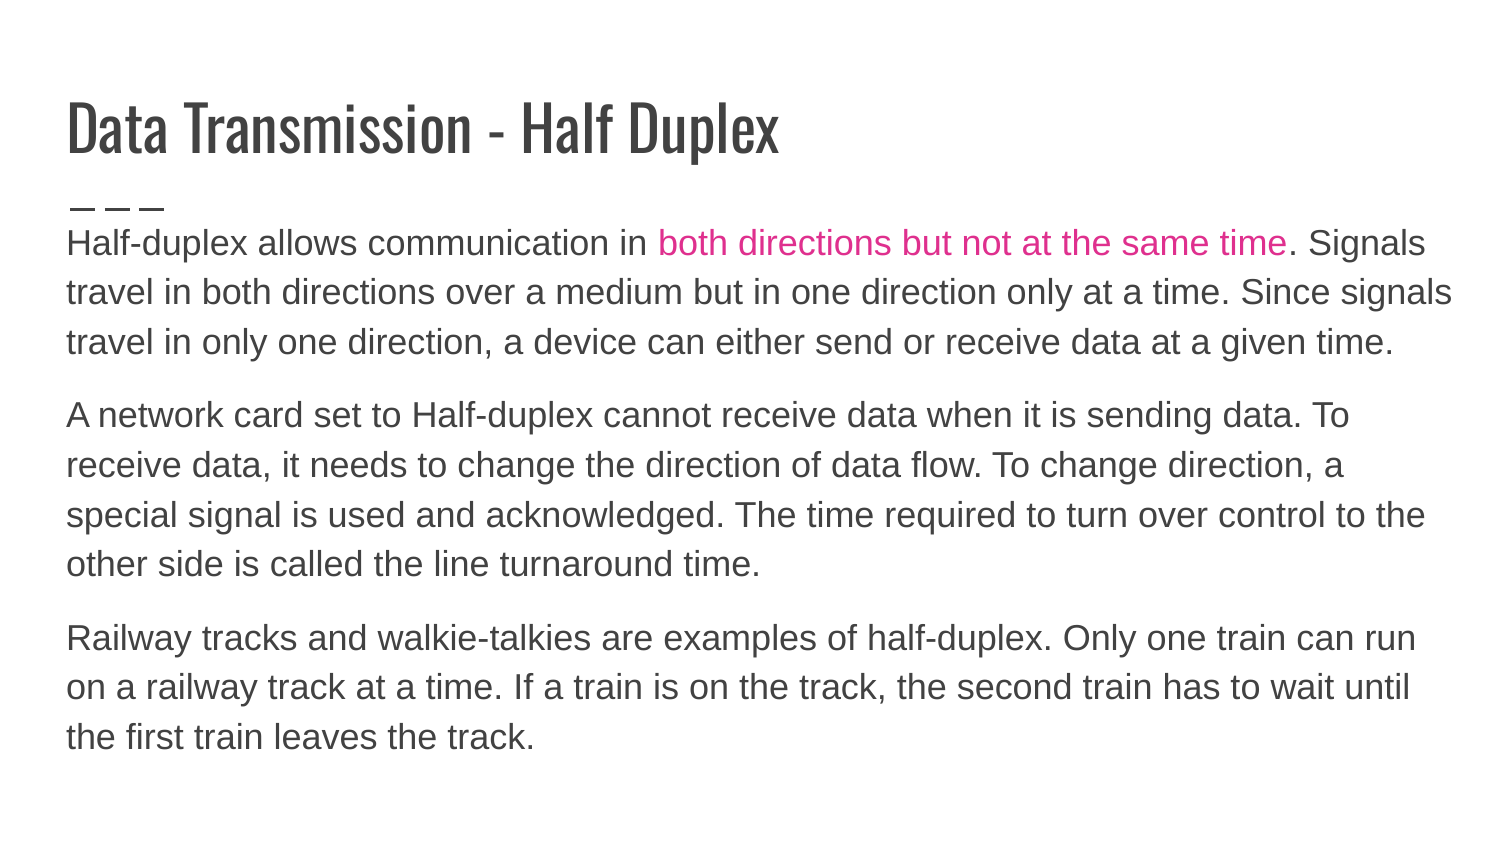

# Data Transmission - Half Duplex
Half-duplex allows communication in both directions but not at the same time. Signals travel in both directions over a medium but in one direction only at a time. Since signals travel in only one direction, a device can either send or receive data at a given time.
A network card set to Half-duplex cannot receive data when it is sending data. To receive data, it needs to change the direction of data flow. To change direction, a special signal is used and acknowledged. The time required to turn over control to the other side is called the line turnaround time.
Railway tracks and walkie-talkies are examples of half-duplex. Only one train can run on a railway track at a time. If a train is on the track, the second train has to wait until the first train leaves the track.